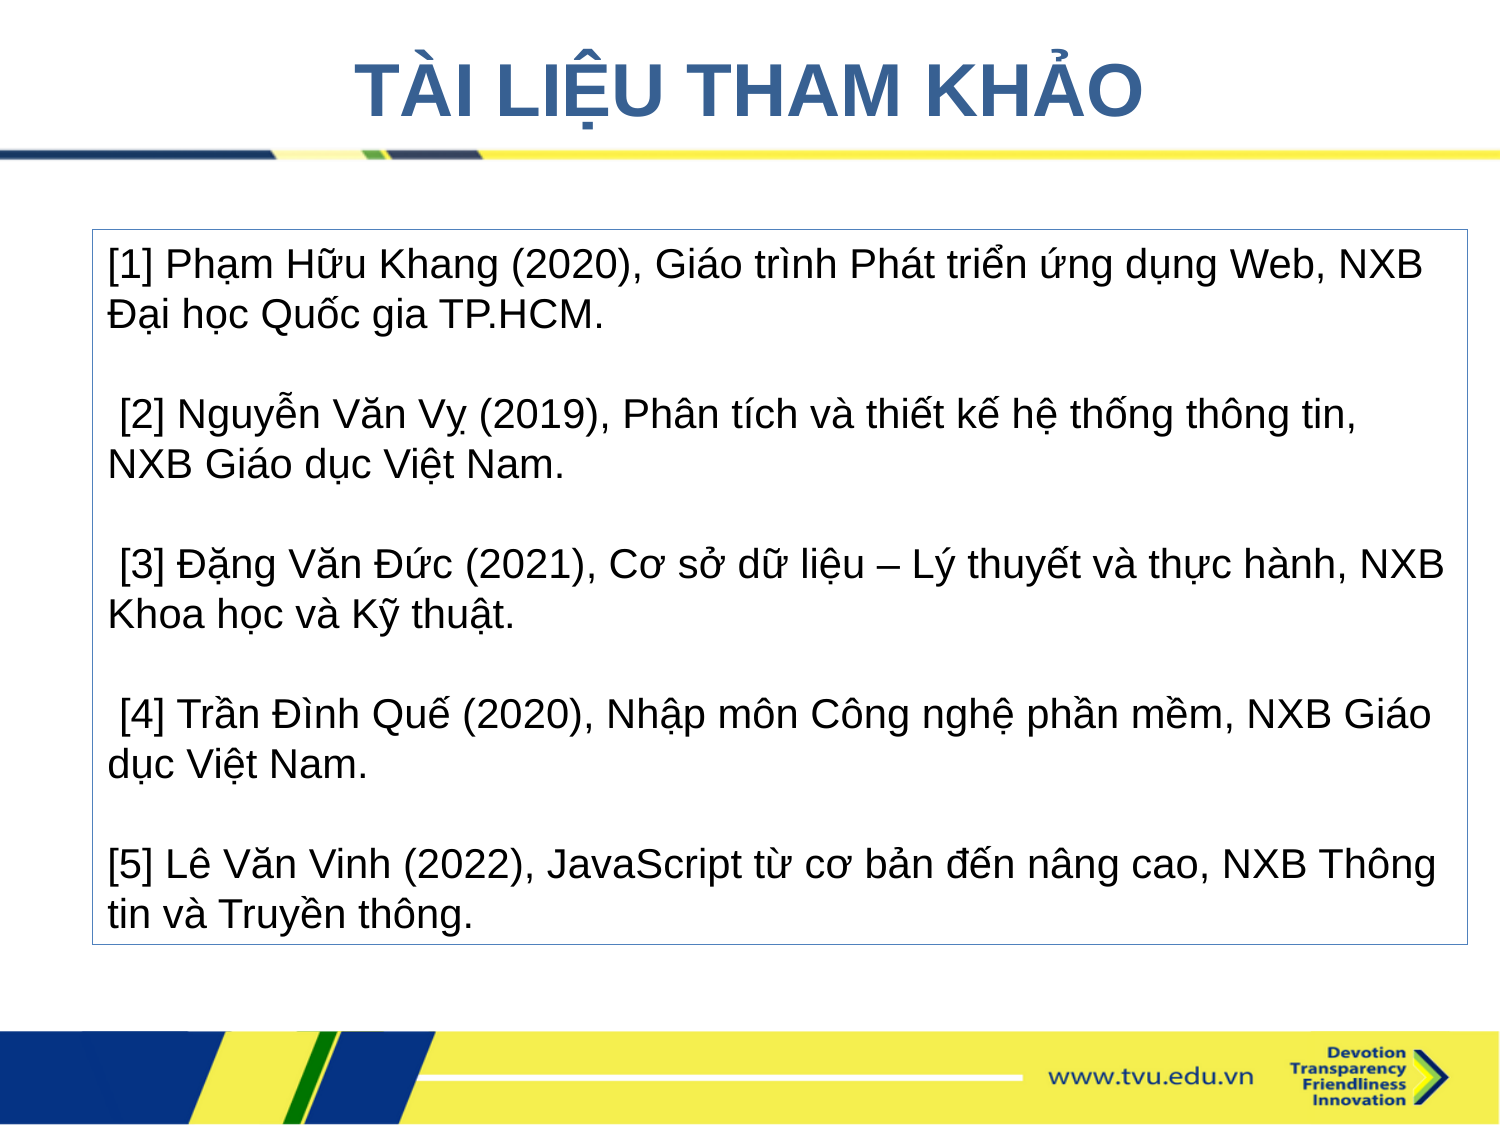

# TÀI LIỆU THAM KHẢO
[1] Phạm Hữu Khang (2020), Giáo trình Phát triển ứng dụng Web, NXB Đại học Quốc gia TP.HCM.

 [2] Nguyễn Văn Vỵ (2019), Phân tích và thiết kế hệ thống thông tin, NXB Giáo dục Việt Nam.

 [3] Đặng Văn Đức (2021), Cơ sở dữ liệu – Lý thuyết và thực hành, NXB Khoa học và Kỹ thuật.

 [4] Trần Đình Quế (2020), Nhập môn Công nghệ phần mềm, NXB Giáo dục Việt Nam.

[5] Lê Văn Vinh (2022), JavaScript từ cơ bản đến nâng cao, NXB Thông tin và Truyền thông.